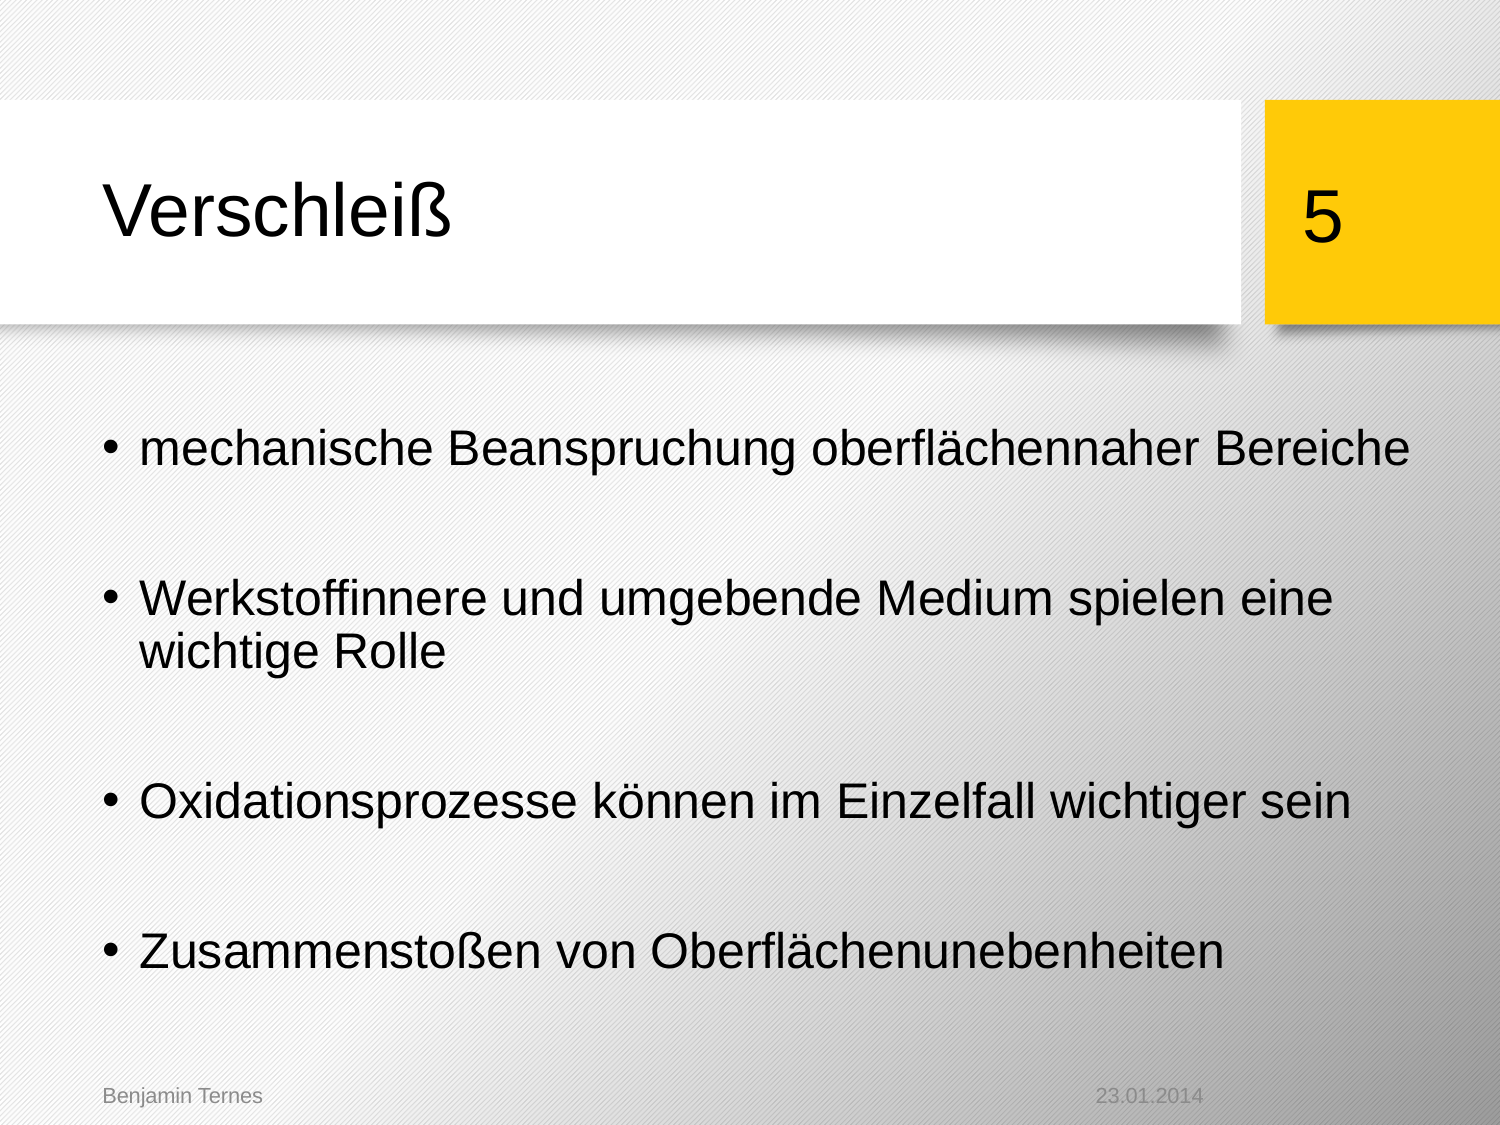

# Verschleiß
5
mechanische Beanspruchung oberflächennaher Bereiche

Werkstoffinnere und umgebende Medium spielen eine wichtige Rolle

Oxidationsprozesse können im Einzelfall wichtiger sein

Zusammenstoßen von Oberflächenunebenheiten
23.01.2014
Benjamin Ternes